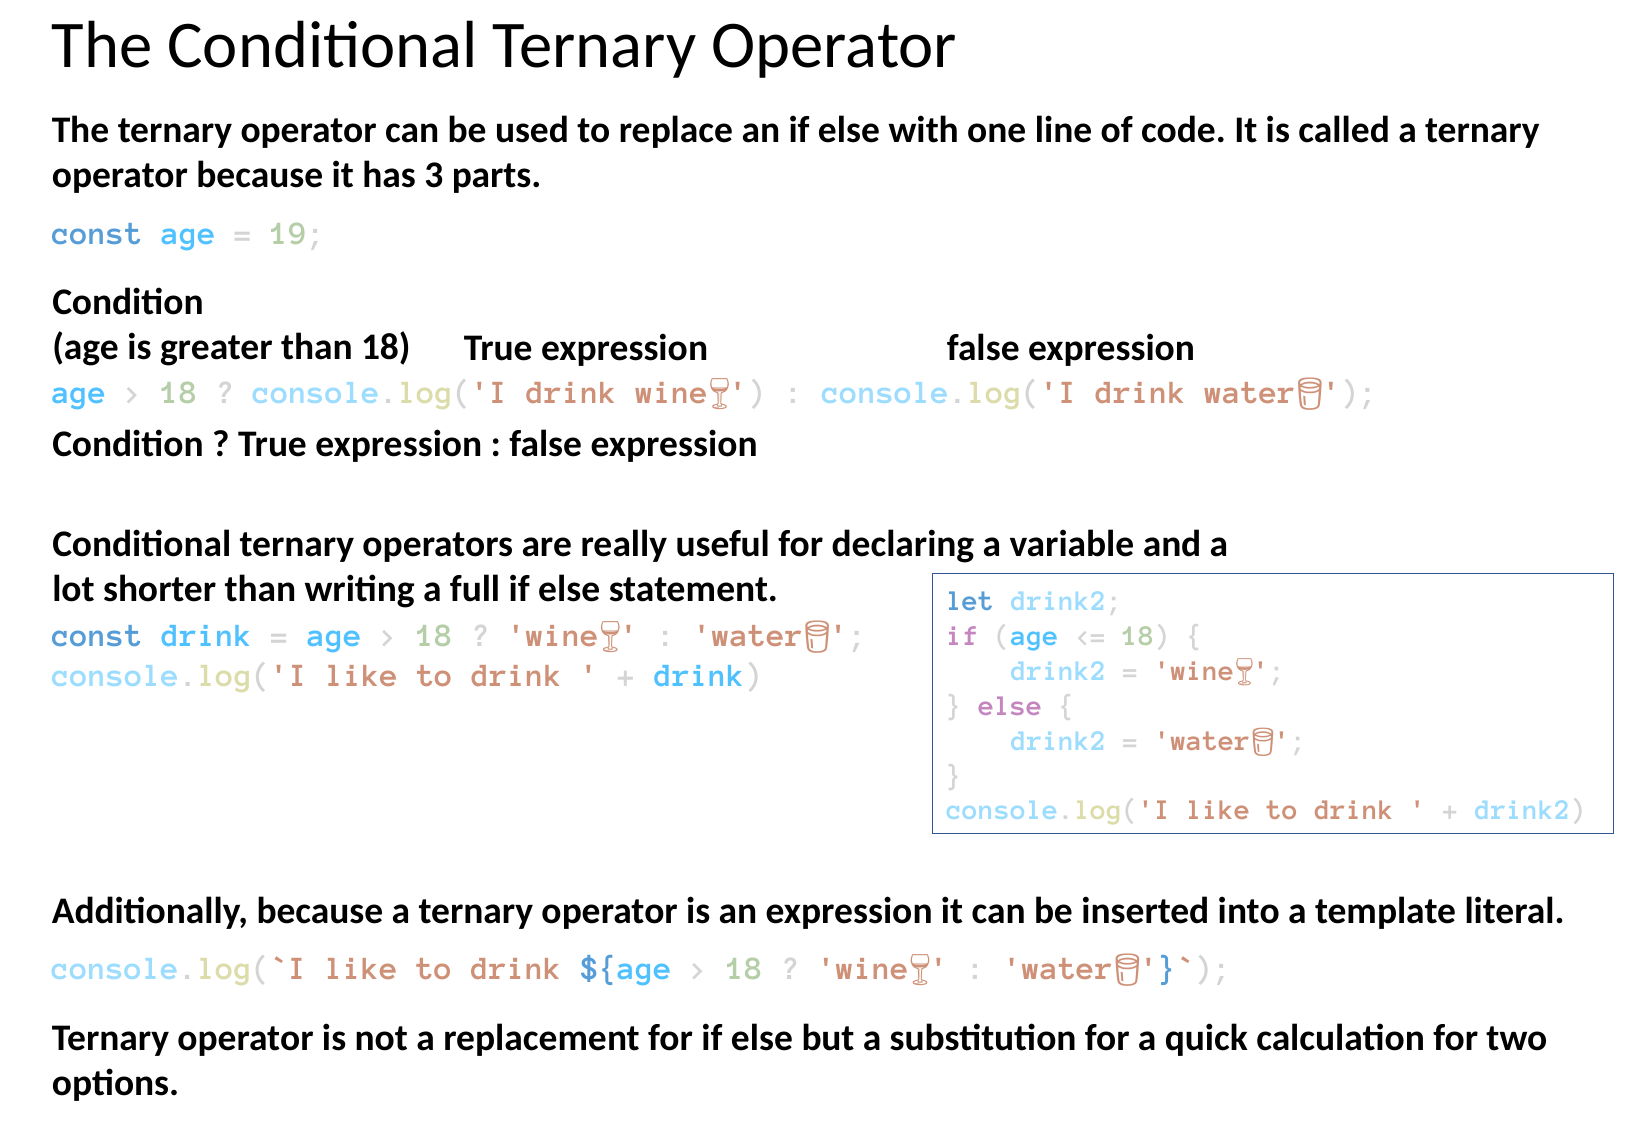

The Conditional Ternary Operator
The ternary operator can be used to replace an if else with one line of code. It is called a ternary operator because it has 3 parts.
const age = 19;

age > 18 ? console.log('I drink wine🍷') : console.log('I drink water🥛');
Condition
(age is greater than 18)
True expression
false expression
Condition ? True expression : false expression
Conditional ternary operators are really useful for declaring a variable and a lot shorter than writing a full if else statement.
let drink2;
if (age <= 18) {
    drink2 = 'wine🍷';
} else {
    drink2 = 'water🥛';
}
console.log('I like to drink ' + drink2)
const drink = age > 18 ? 'wine🍷' : 'water🥛';
console.log('I like to drink ' + drink)
Additionally, because a ternary operator is an expression it can be inserted into a template literal.
console.log(`I like to drink ${age > 18 ? 'wine🍷' : 'water🥛'}`);
Ternary operator is not a replacement for if else but a substitution for a quick calculation for two options.